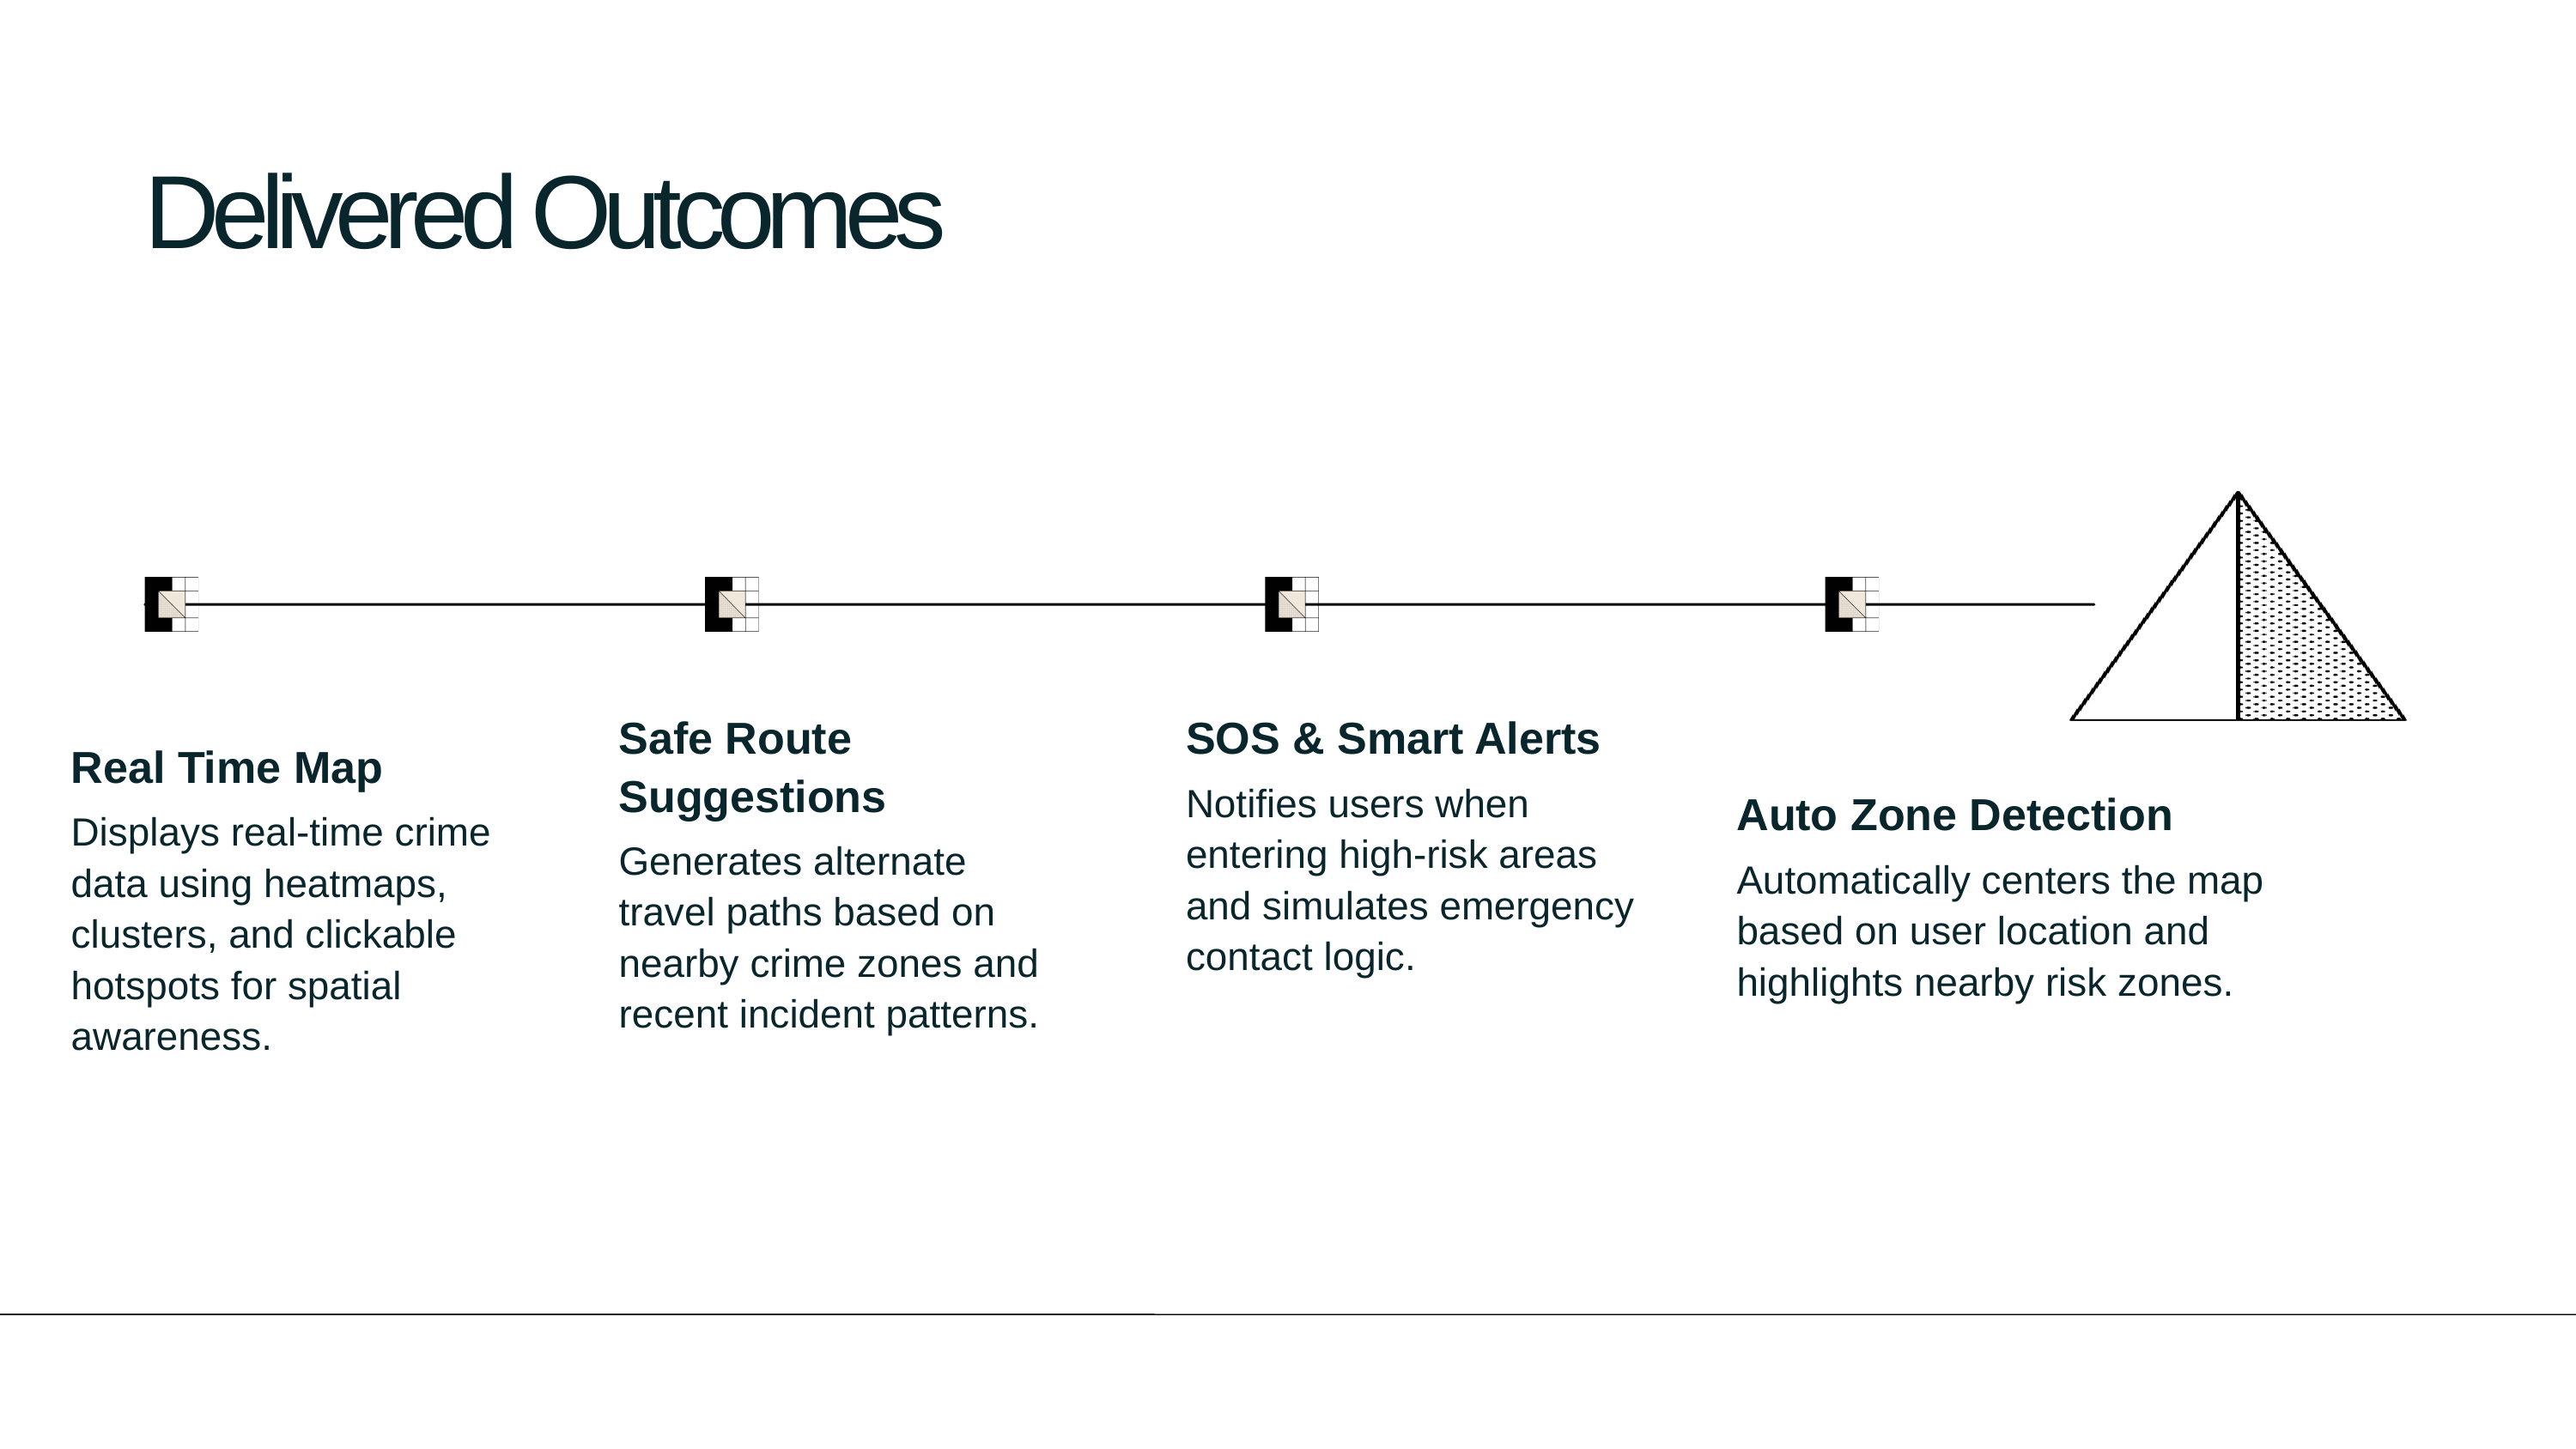

Delivered Outcomes

Safe Route Suggestions
Generates alternate travel paths based on nearby crime zones and recent incident patterns.

SOS & Smart Alerts
Notifies users when entering high-risk areas and simulates emergency contact logic.

Real Time Map
Displays real-time crime data using heatmaps, clusters, and clickable hotspots for spatial awareness.

Auto Zone Detection
Automatically centers the map based on user location and highlights nearby risk zones.